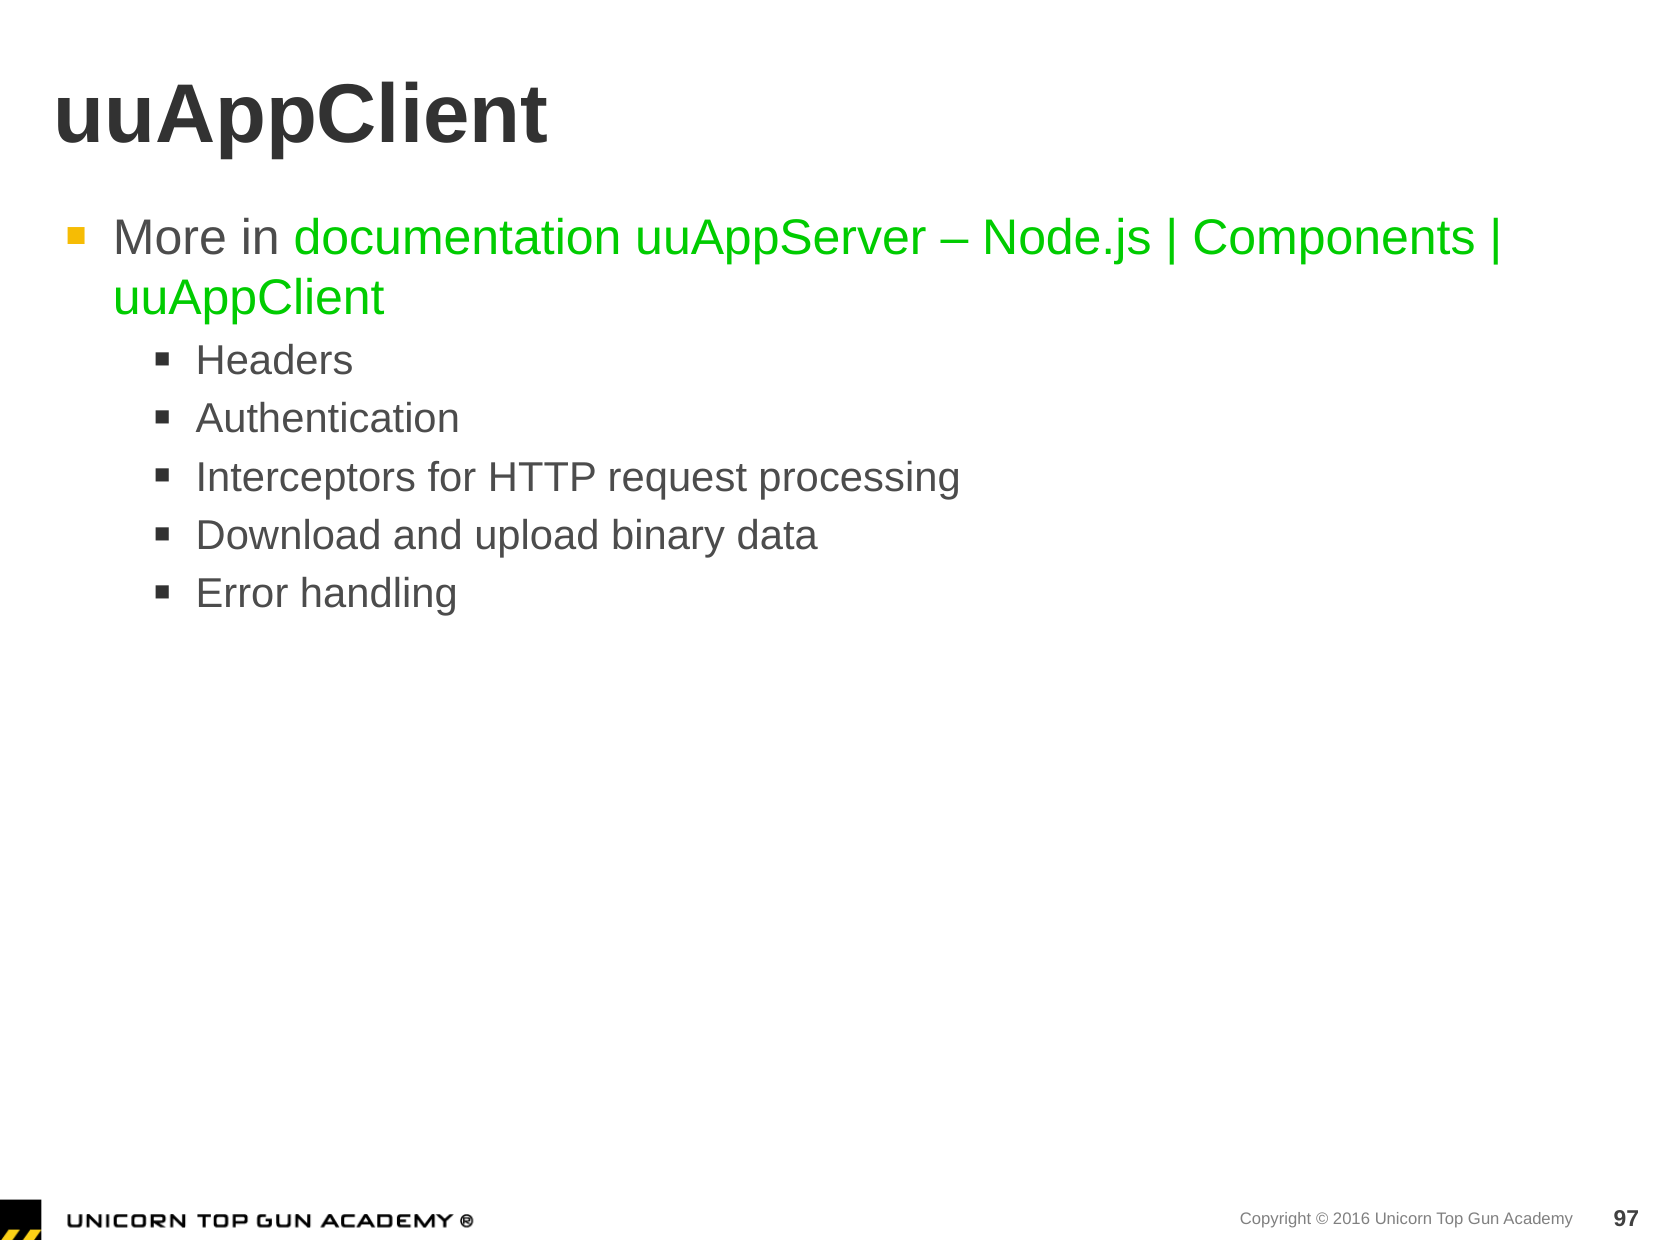

# uuAppClient
More in documentation uuAppServer – Node.js | Components | uuAppClient
Headers
Authentication
Interceptors for HTTP request processing
Download and upload binary data
Error handling
97
Copyright © 2016 Unicorn Top Gun Academy